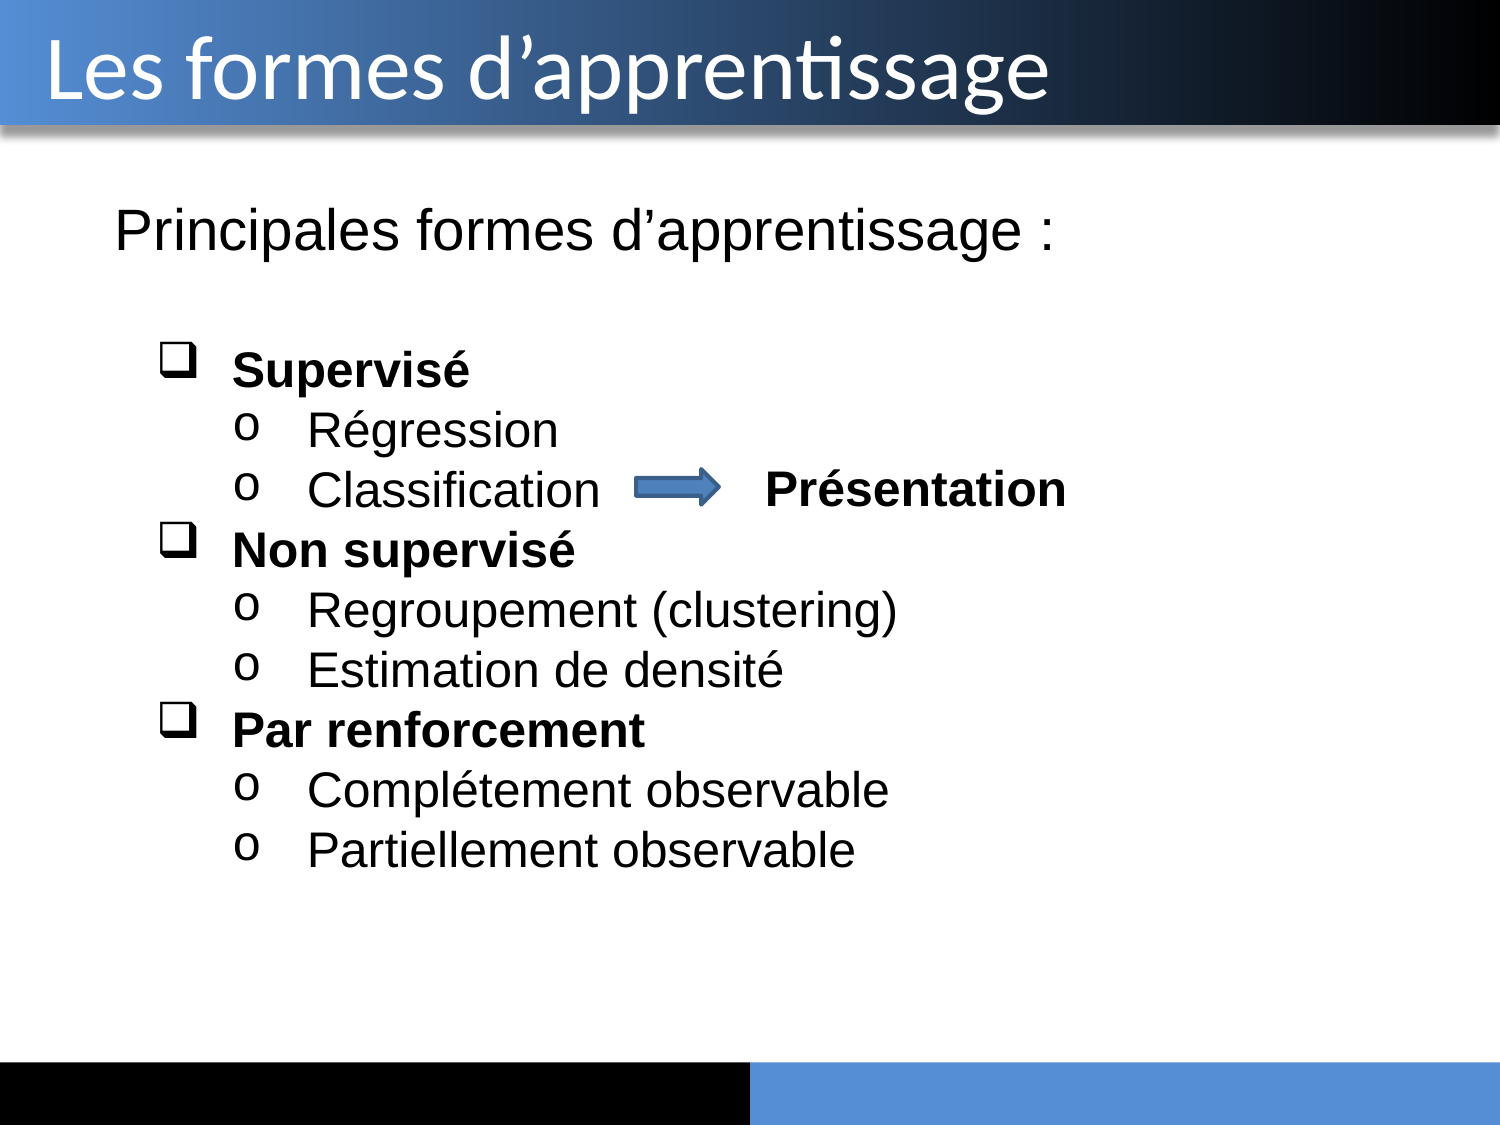

# Les formes d’apprentissage
Principales formes d’apprentissage :
Supervisé
Régression
Classification
Non supervisé
Regroupement (clustering)
Estimation de densité
Par renforcement
Complétement observable
Partiellement observable
Présentation